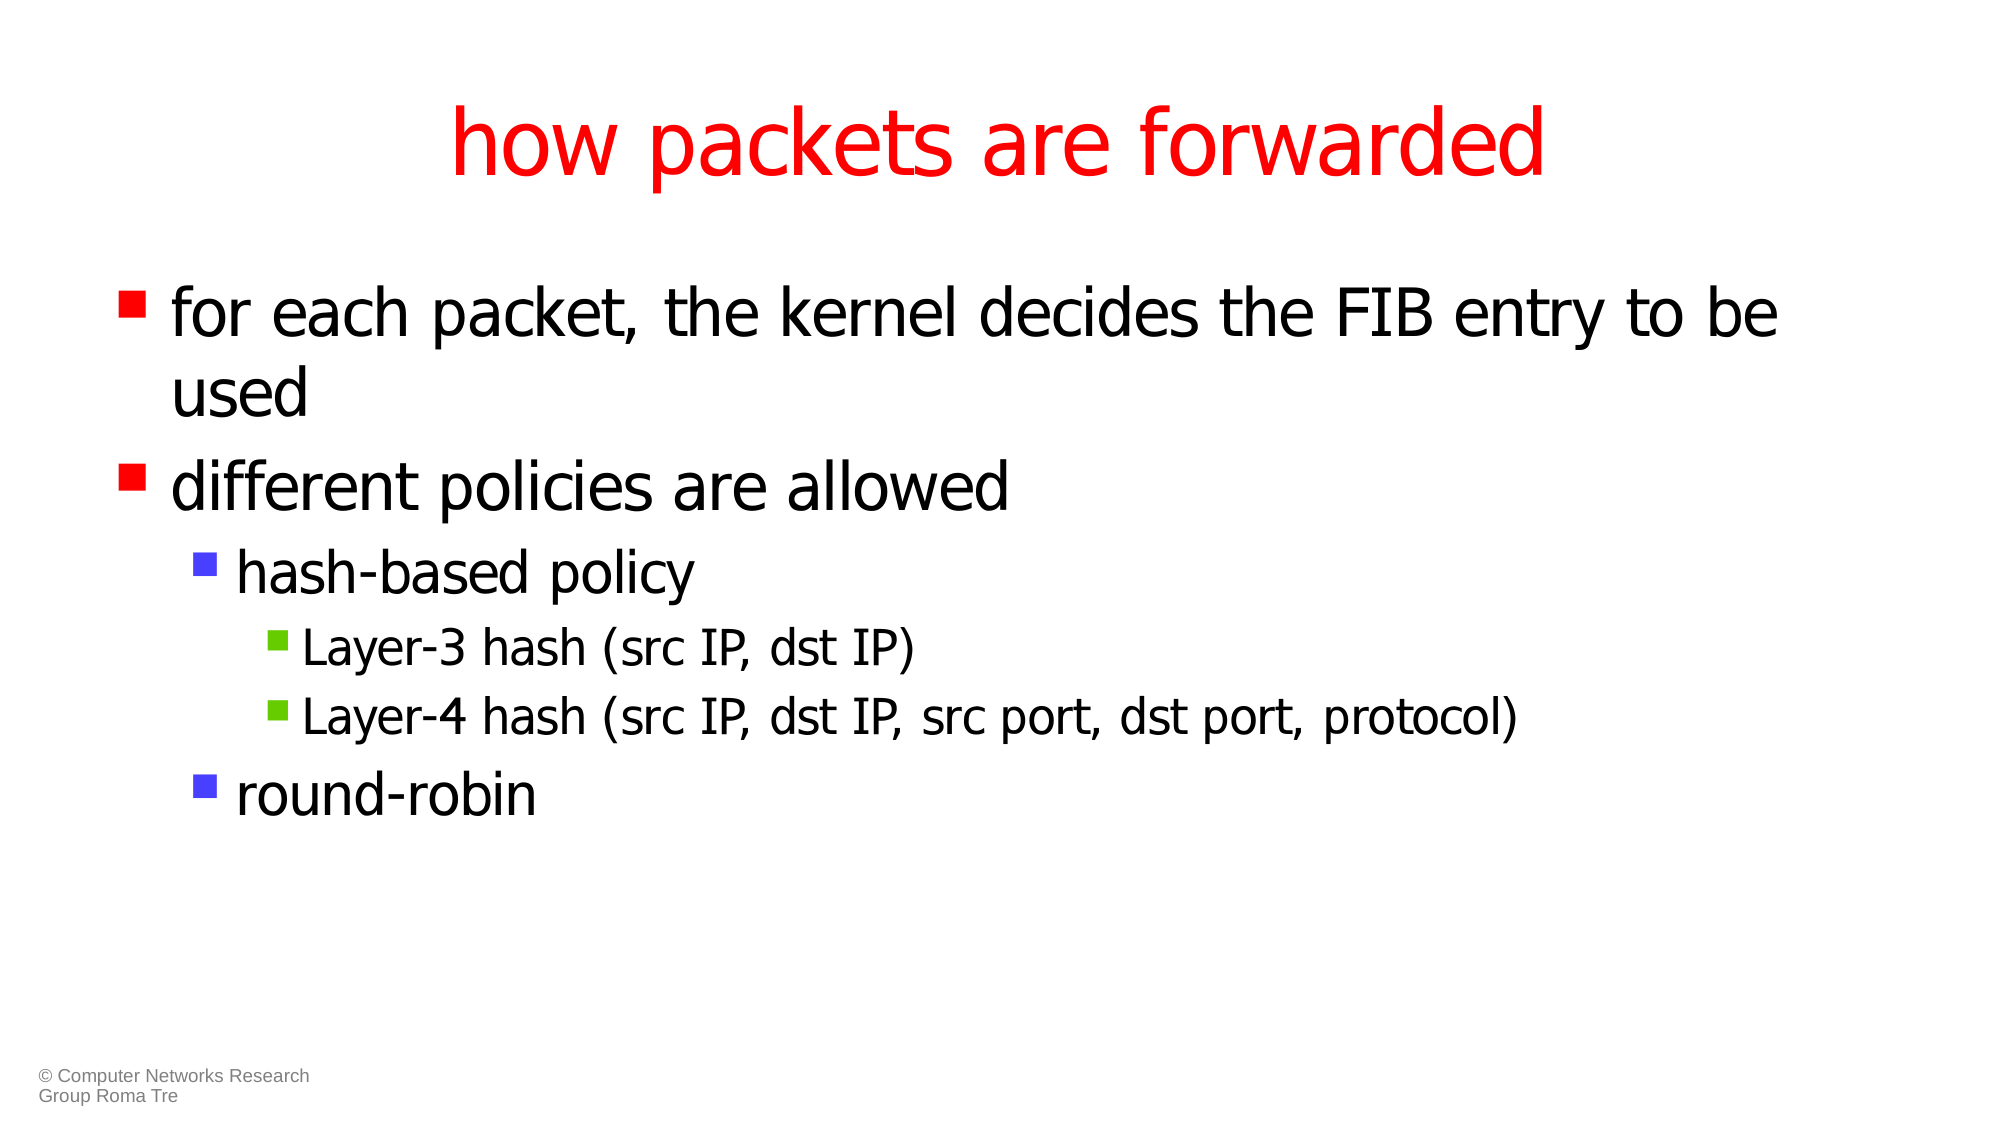

# how packets are forwarded
for each packet, the kernel decides the FIB entry to be used
different policies are allowed
hash-based policy
Layer-3 hash (src IP, dst IP)
Layer-4 hash (src IP, dst IP, src port, dst port, protocol)
round-robin